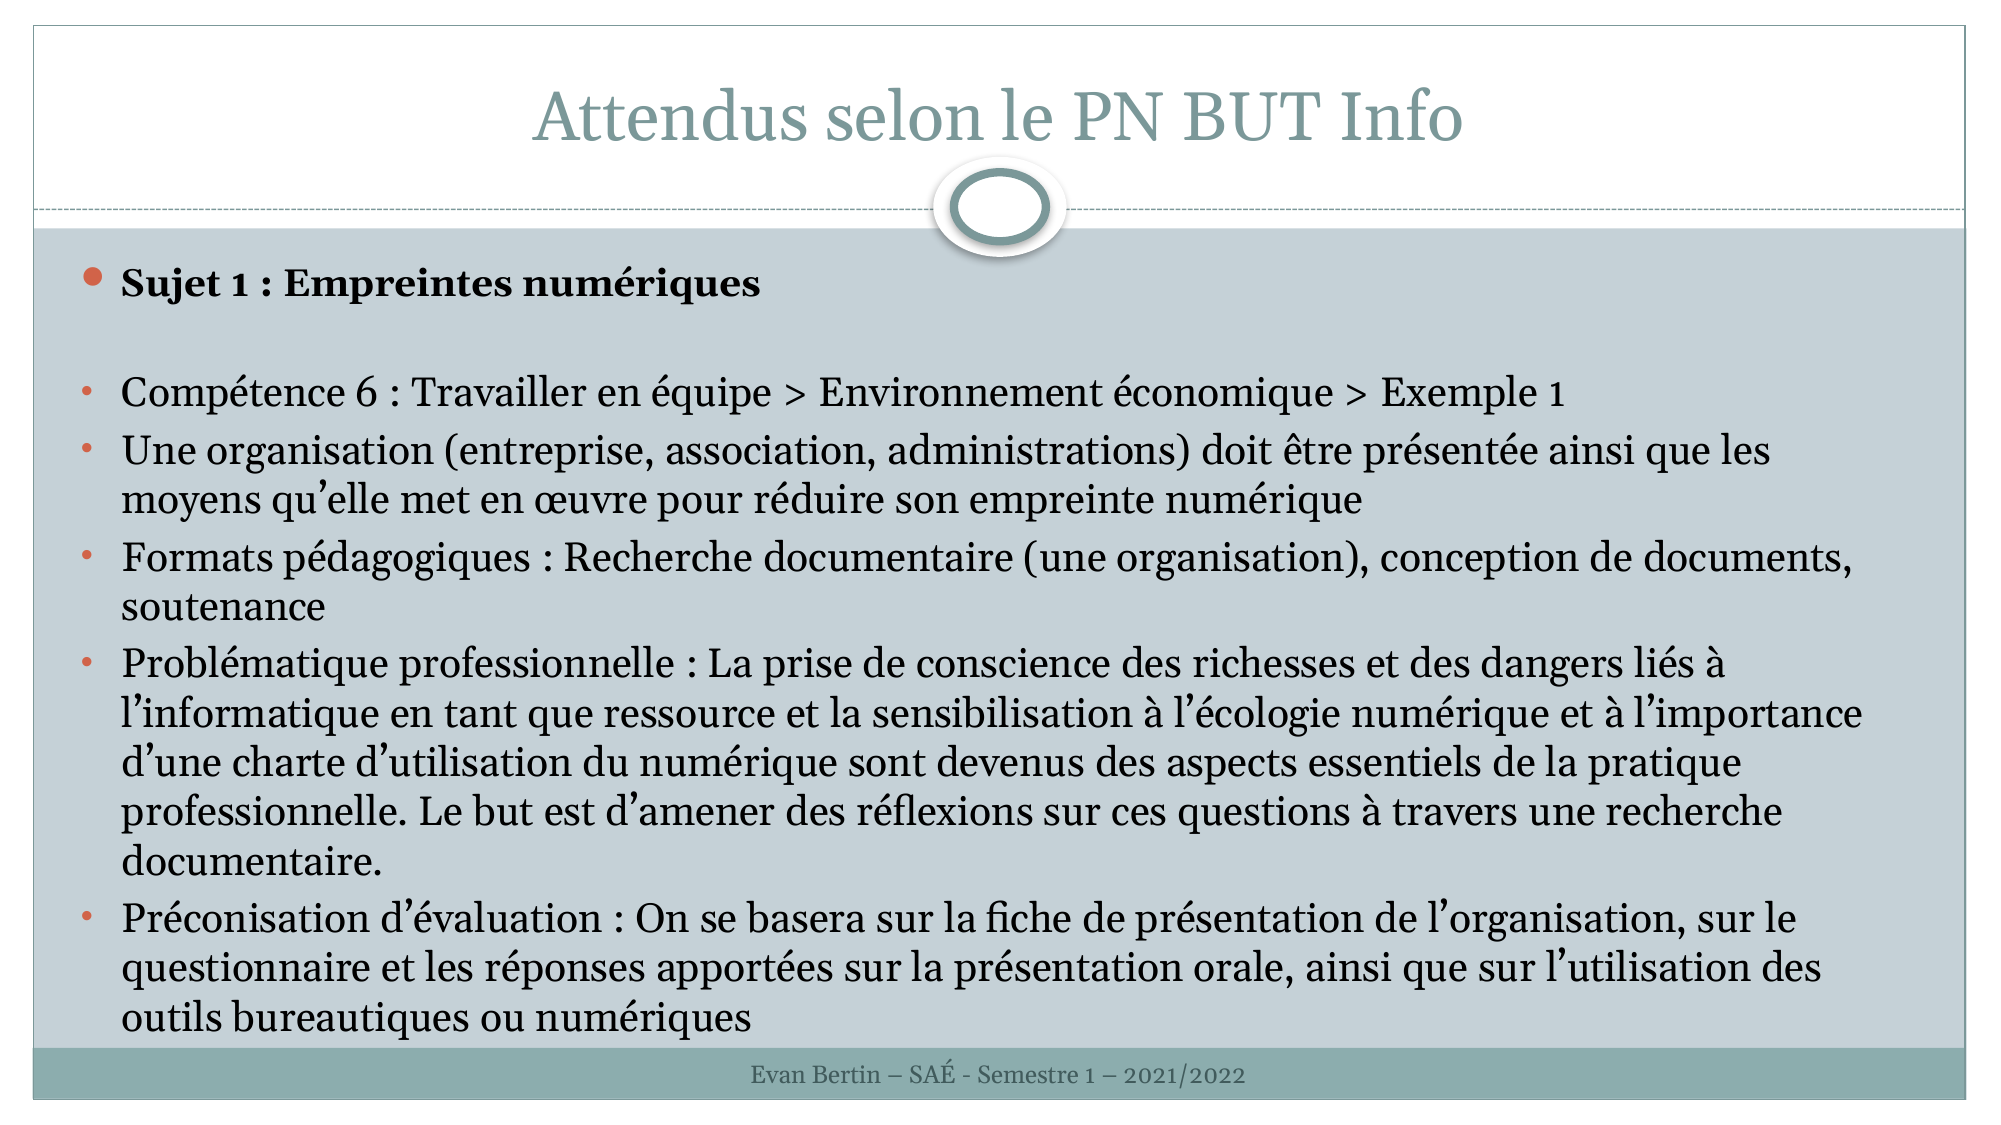

# Attendus selon le PN BUT Info
Sujet 1 : Empreintes numériques

Compétence 6 : Travailler en équipe > Environnement économique > Exemple 1
Une organisation (entreprise, association, administrations) doit être présentée ainsi que les moyens qu’elle met en œuvre pour réduire son empreinte numérique
Formats pédagogiques : Recherche documentaire (une organisation), conception de documents, soutenance
Problématique professionnelle : La prise de conscience des richesses et des dangers liés à l’informatique en tant que ressource et la sensibilisation à l’écologie numérique et à l’importance d’une charte d’utilisation du numérique sont devenus des aspects essentiels de la pratique professionnelle. Le but est d’amener des réflexions sur ces questions à travers une recherche documentaire.
Préconisation d’évaluation : On se basera sur la fiche de présentation de l’organisation, sur le questionnaire et les réponses apportées sur la présentation orale, ainsi que sur l’utilisation des outils bureautiques ou numériques
Evan Bertin – SAÉ - Semestre 1 – 2021/2022